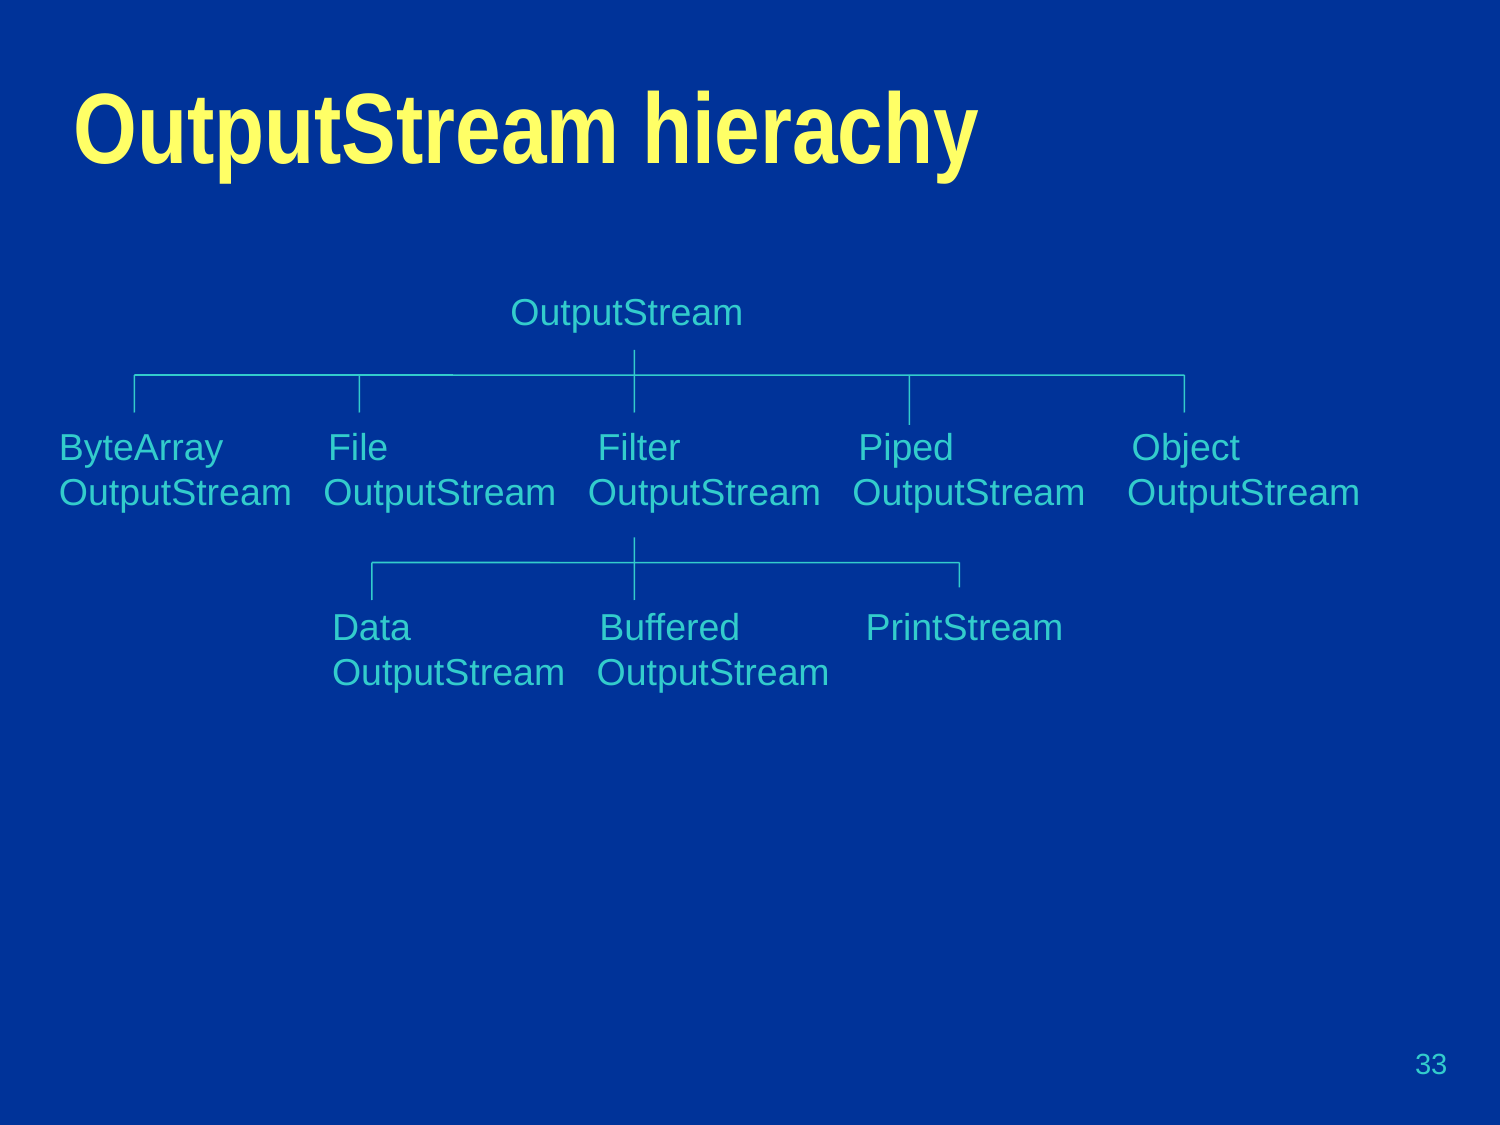

OutputStream hierachy
                                           OutputStream

ByteArray          File                    Filter                 Piped                 Object
OutputStream   OutputStream   OutputStream   OutputStream    OutputStream

                          Data                  Buffered            PrintStream
                          OutputStream   OutputStream

33